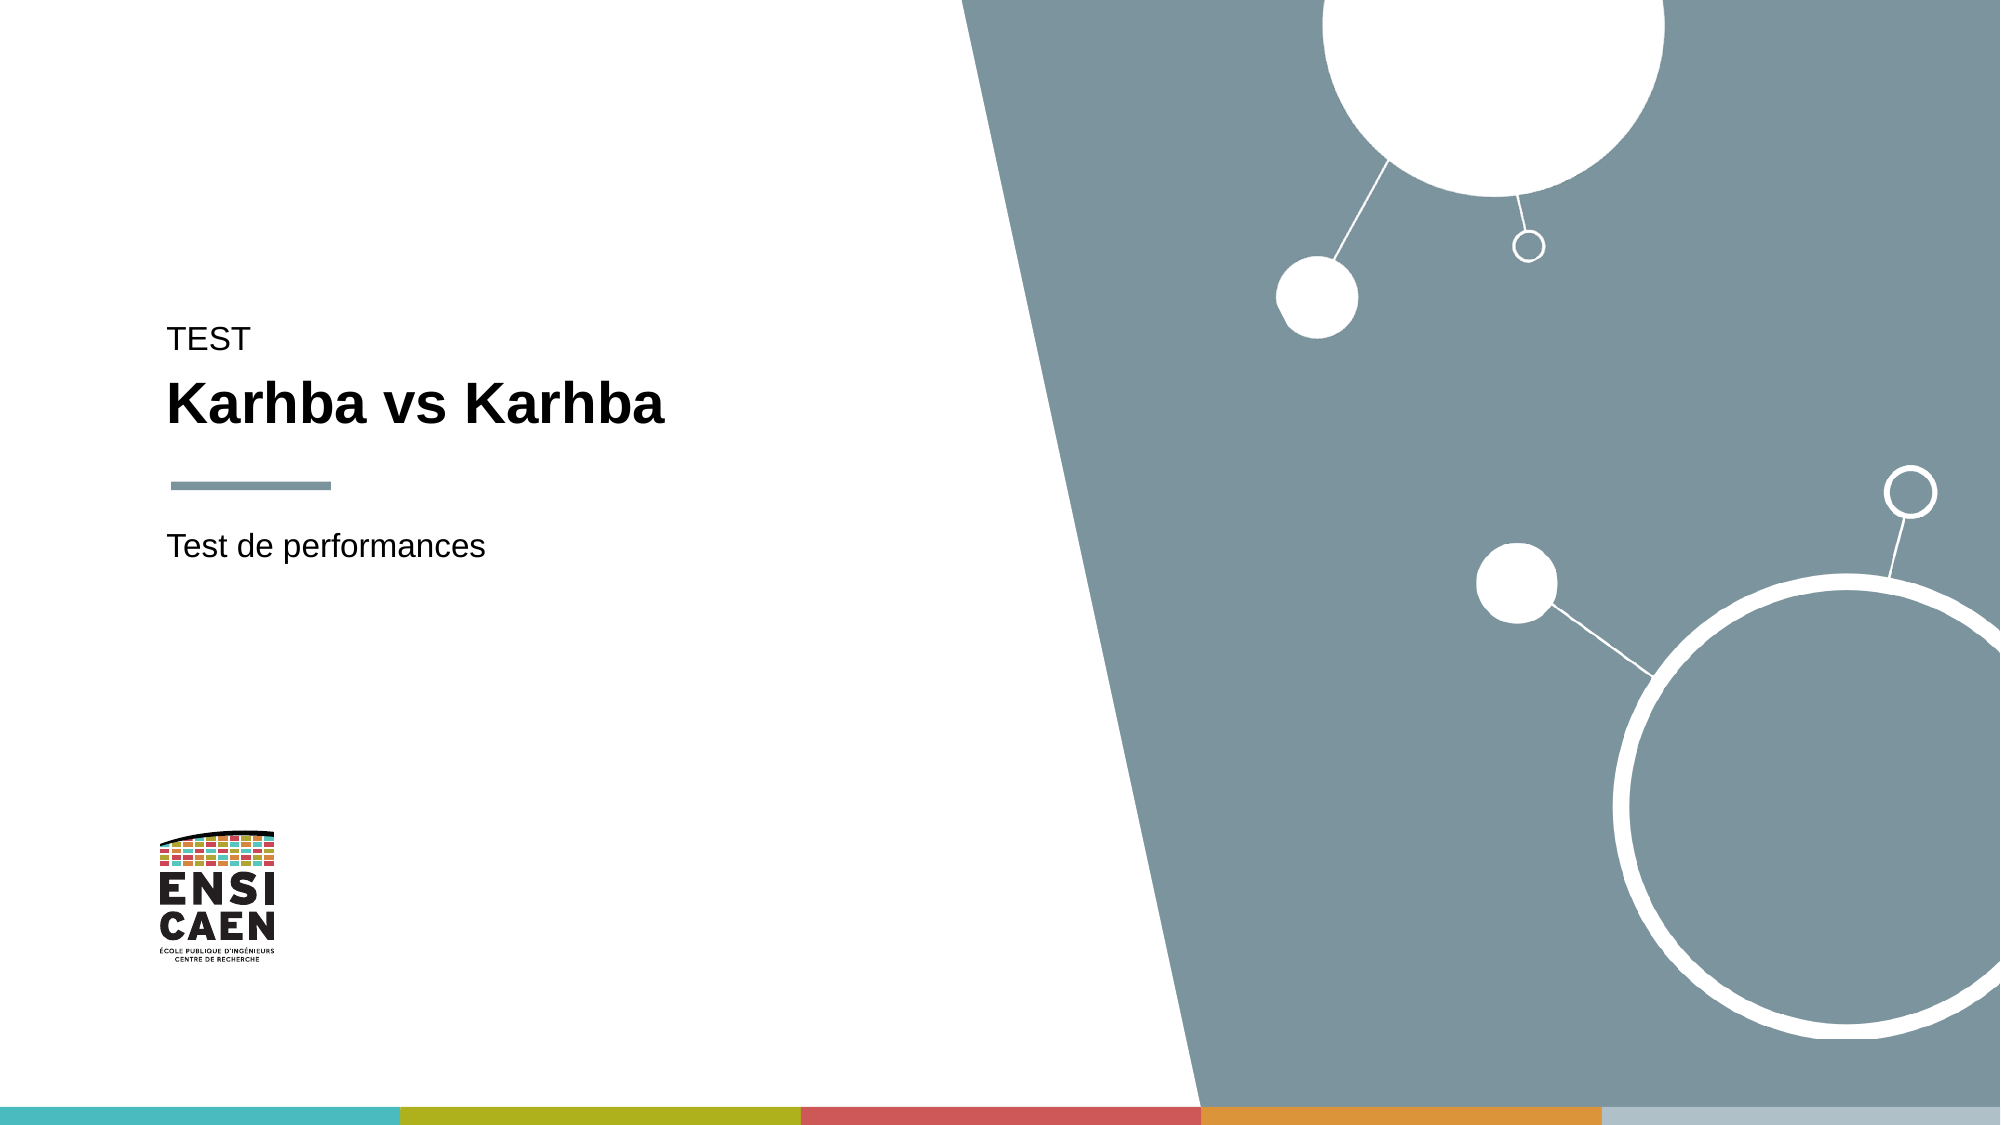

TEST
Karhba vs Karhba
Test de performances